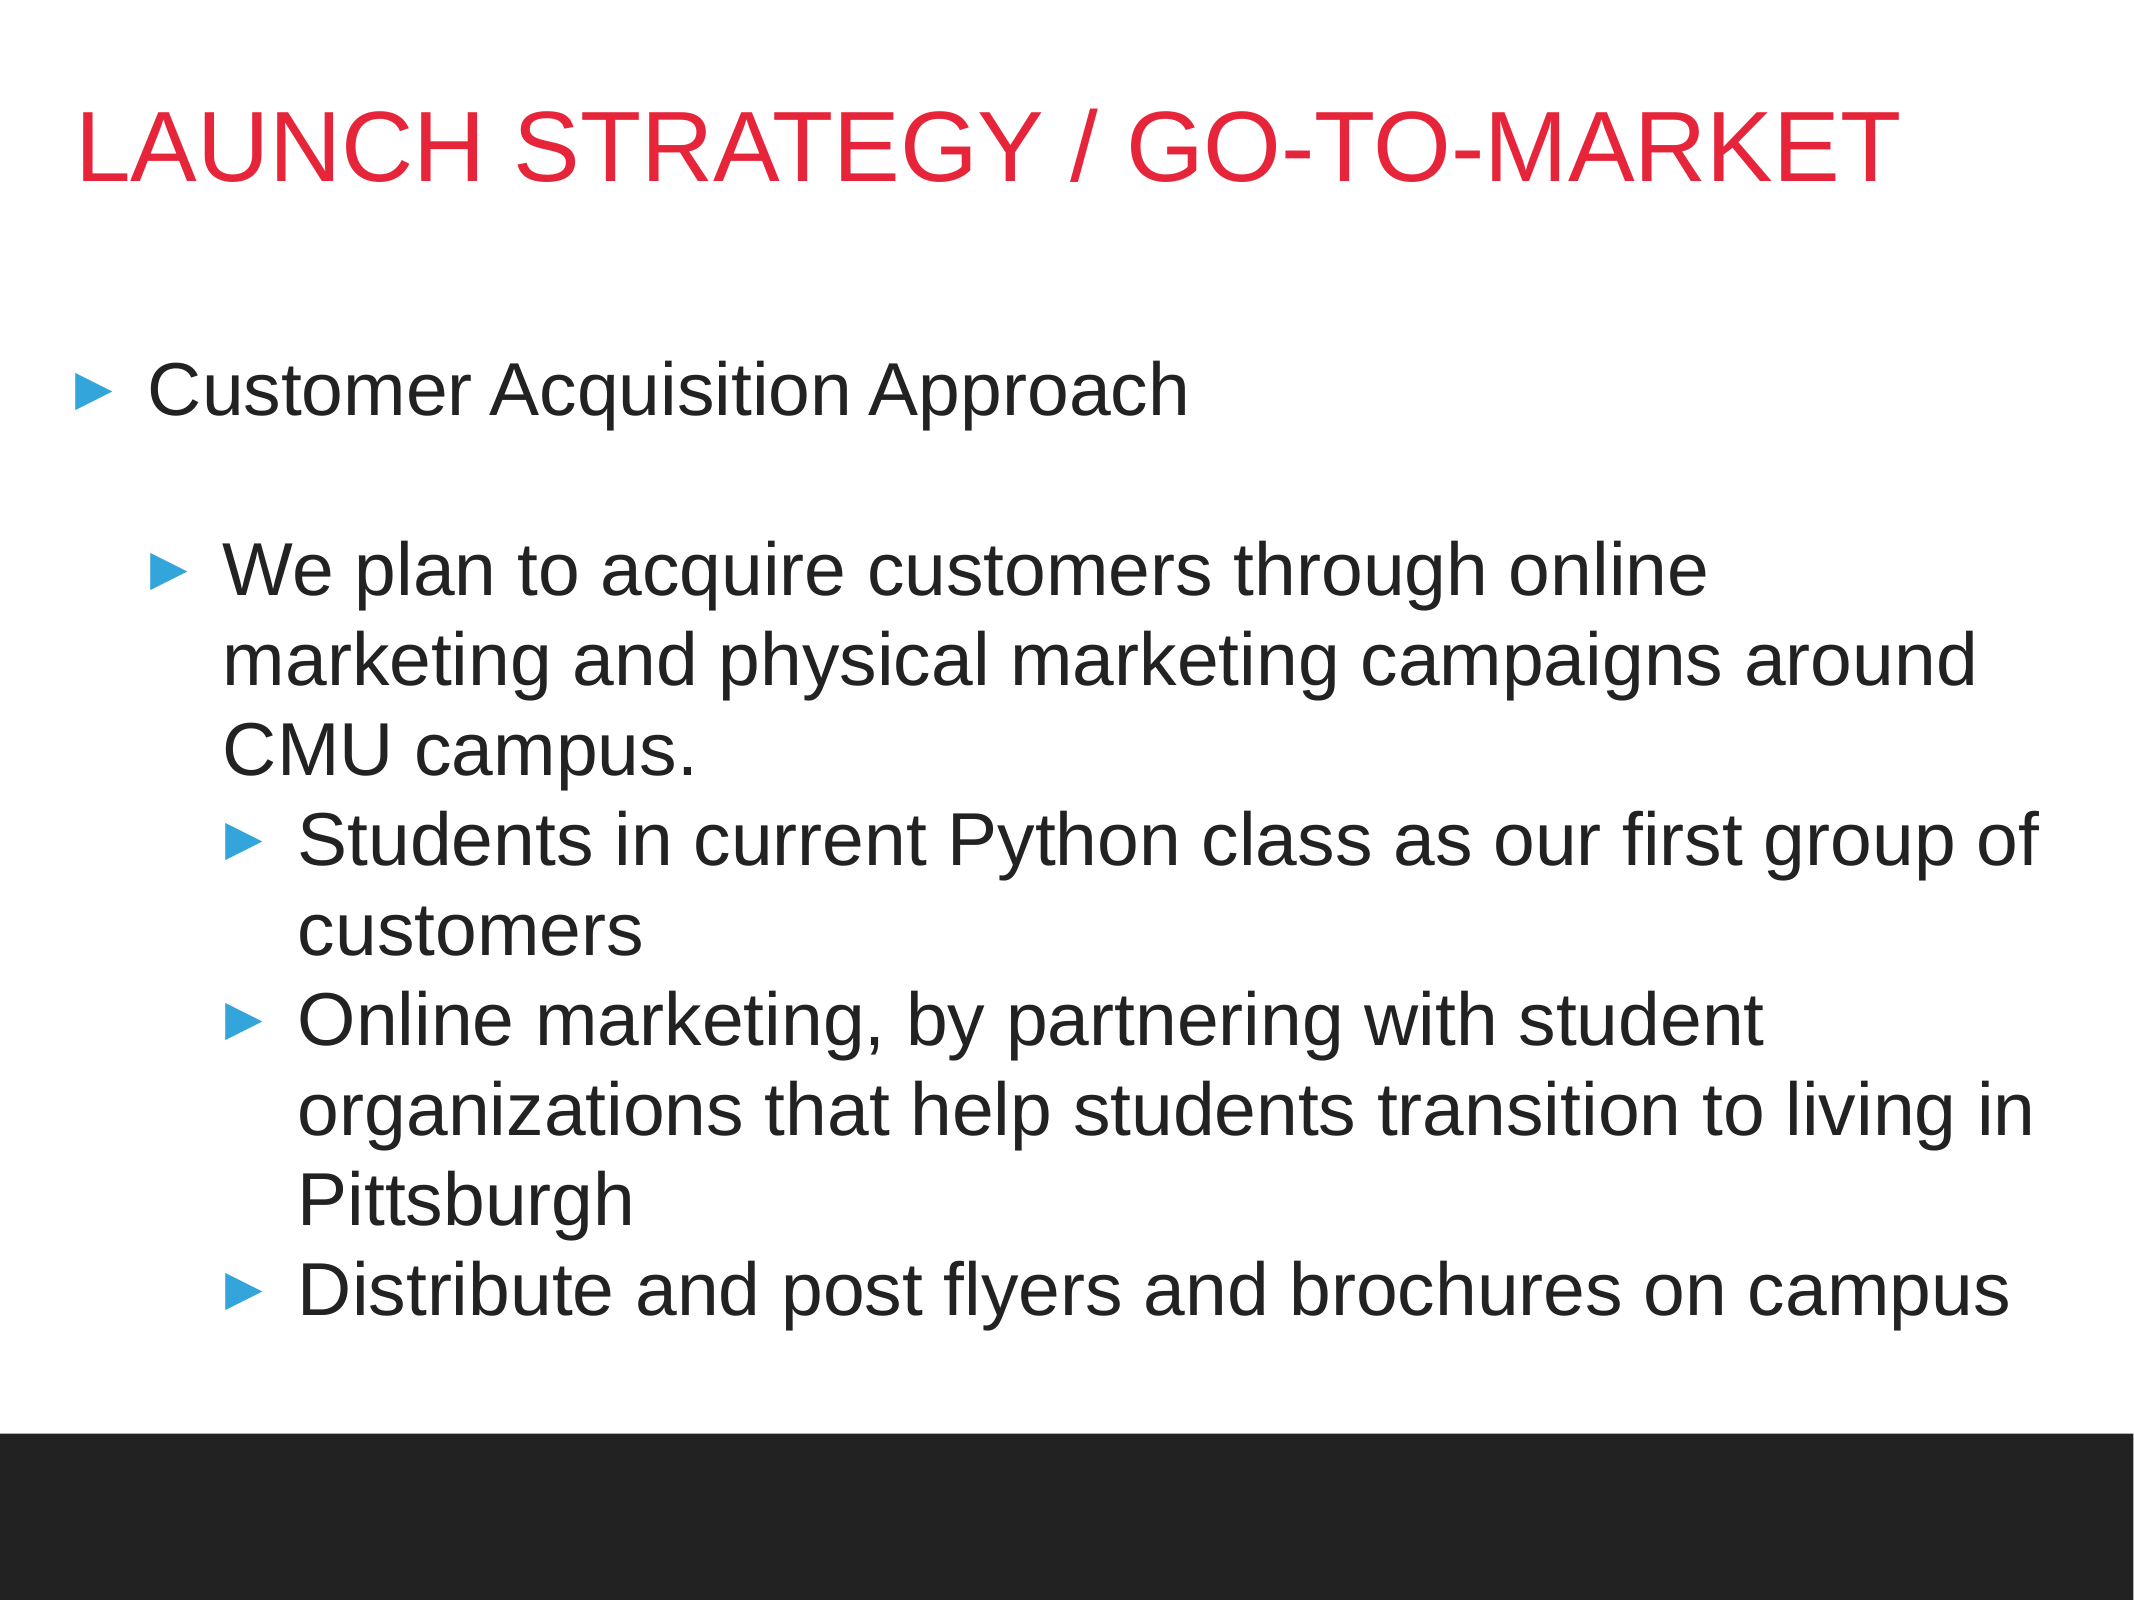

# LAUNCH STRATEGY / GO-TO-MARKET

Customer Acquisition Approach
We plan to acquire customers through online marketing and physical marketing campaigns around CMU campus.
Students in current Python class as our first group of customers
Online marketing, by partnering with student organizations that help students transition to living in Pittsburgh
Distribute and post flyers and brochures on campus